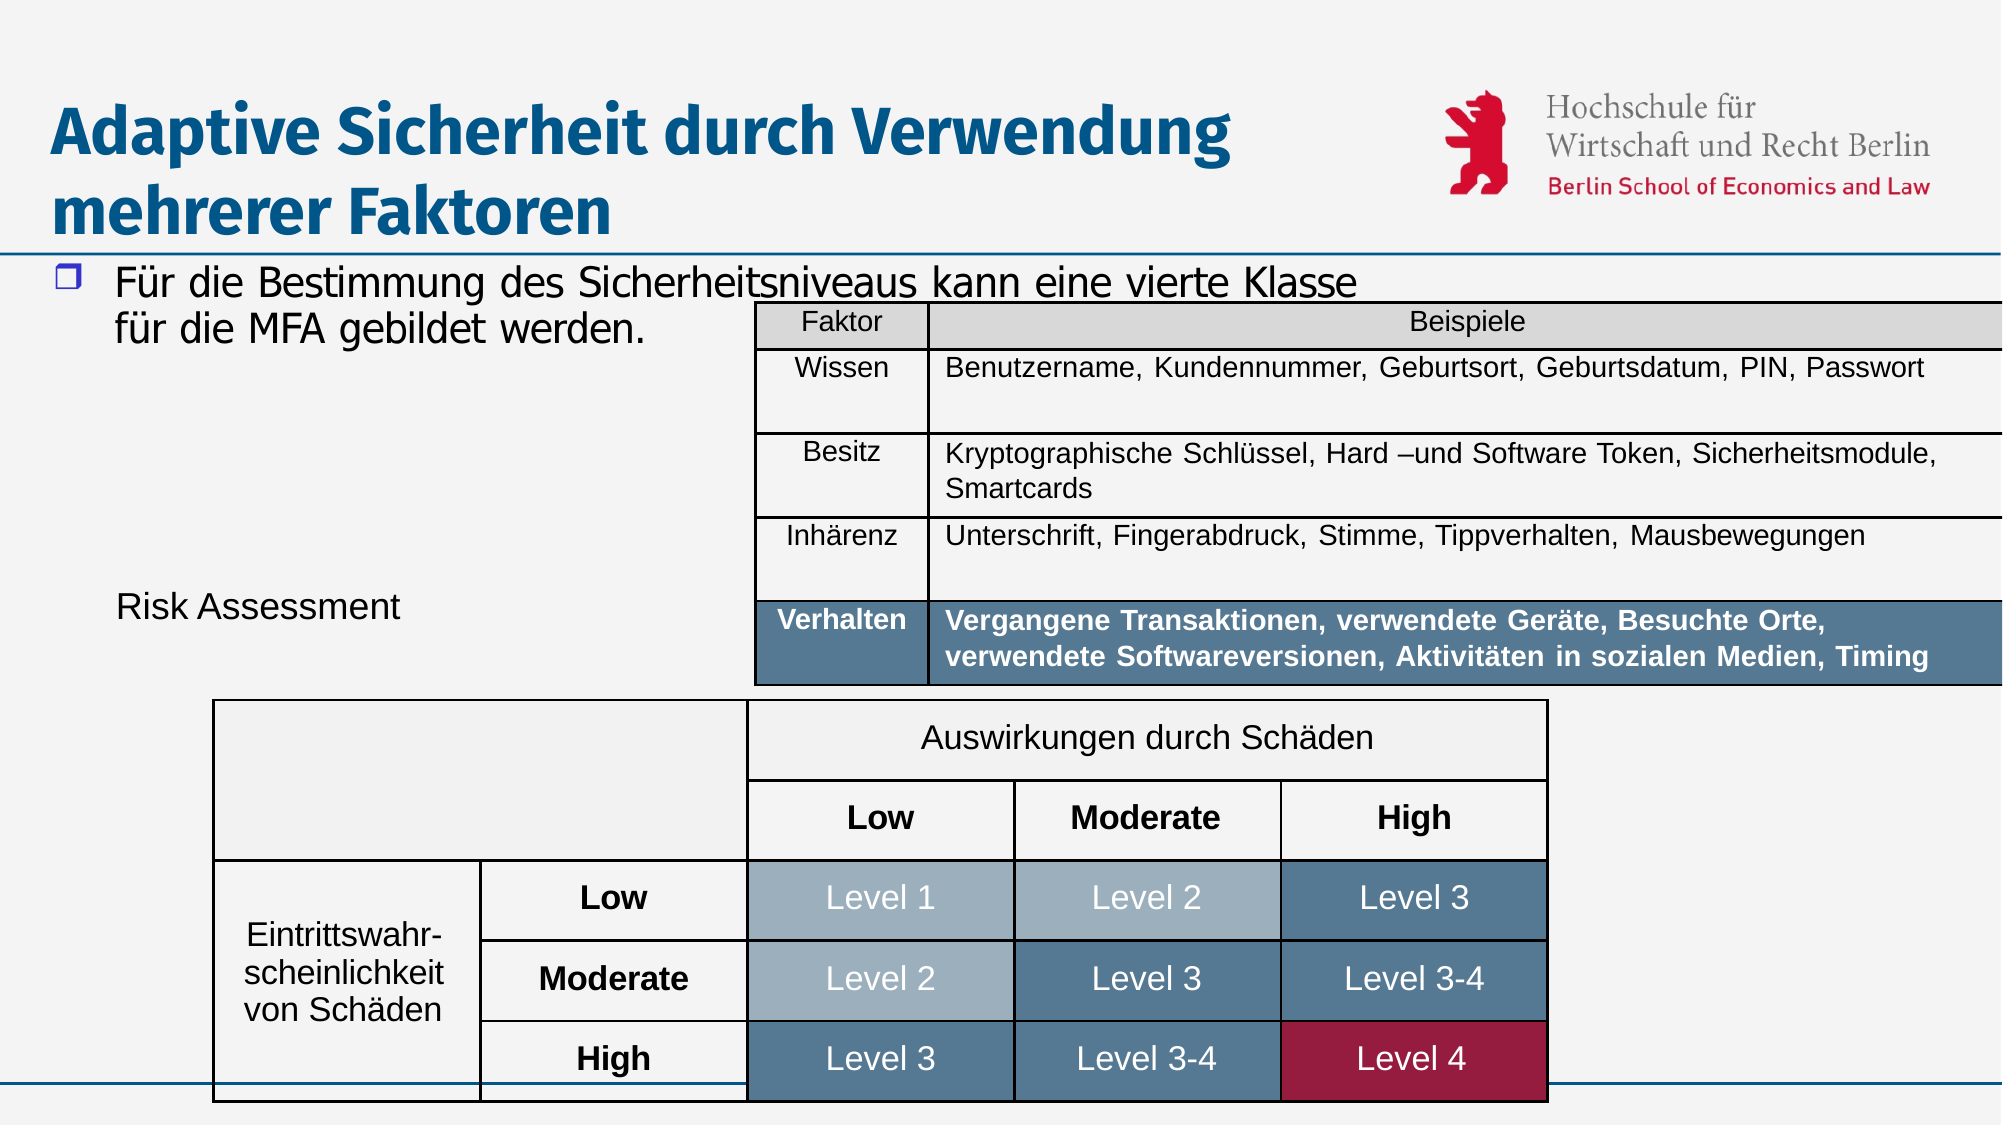

# Adaptive Sicherheit durch Verwendung mehrerer Faktoren
Für die Bestimmung des Sicherheitsniveaus kann eine vierte Klasse für die MFA gebildet werden.
| Faktor | Beispiele |
| --- | --- |
| Wissen | Benutzername, Kundennummer, Geburtsort, Geburtsdatum, PIN, Passwort |
| Besitz | Kryptographische Schlüssel, Hard –und Software Token, Sicherheitsmodule, Smartcards |
| Inhärenz | Unterschrift, Fingerabdruck, Stimme, Tippverhalten, Mausbewegungen |
| Verhalten | Vergangene Transaktionen, verwendete Geräte, Besuchte Orte, verwendete Softwareversionen, Aktivitäten in sozialen Medien, Timing |
Risk Assessment
|  |  | Auswirkungen durch Schäden |  |  |
| --- | --- | --- | --- | --- |
|  |  | Low | Moderate | High |
| Eintrittswahr- scheinlichkeit von Schäden | Low | Level 1 | Level 2 | Level 3 |
|  | Moderate | Level 2 | Level 3 | Level 3-4 |
|  | High | Level 3 | Level 3-4 | Level 4 |